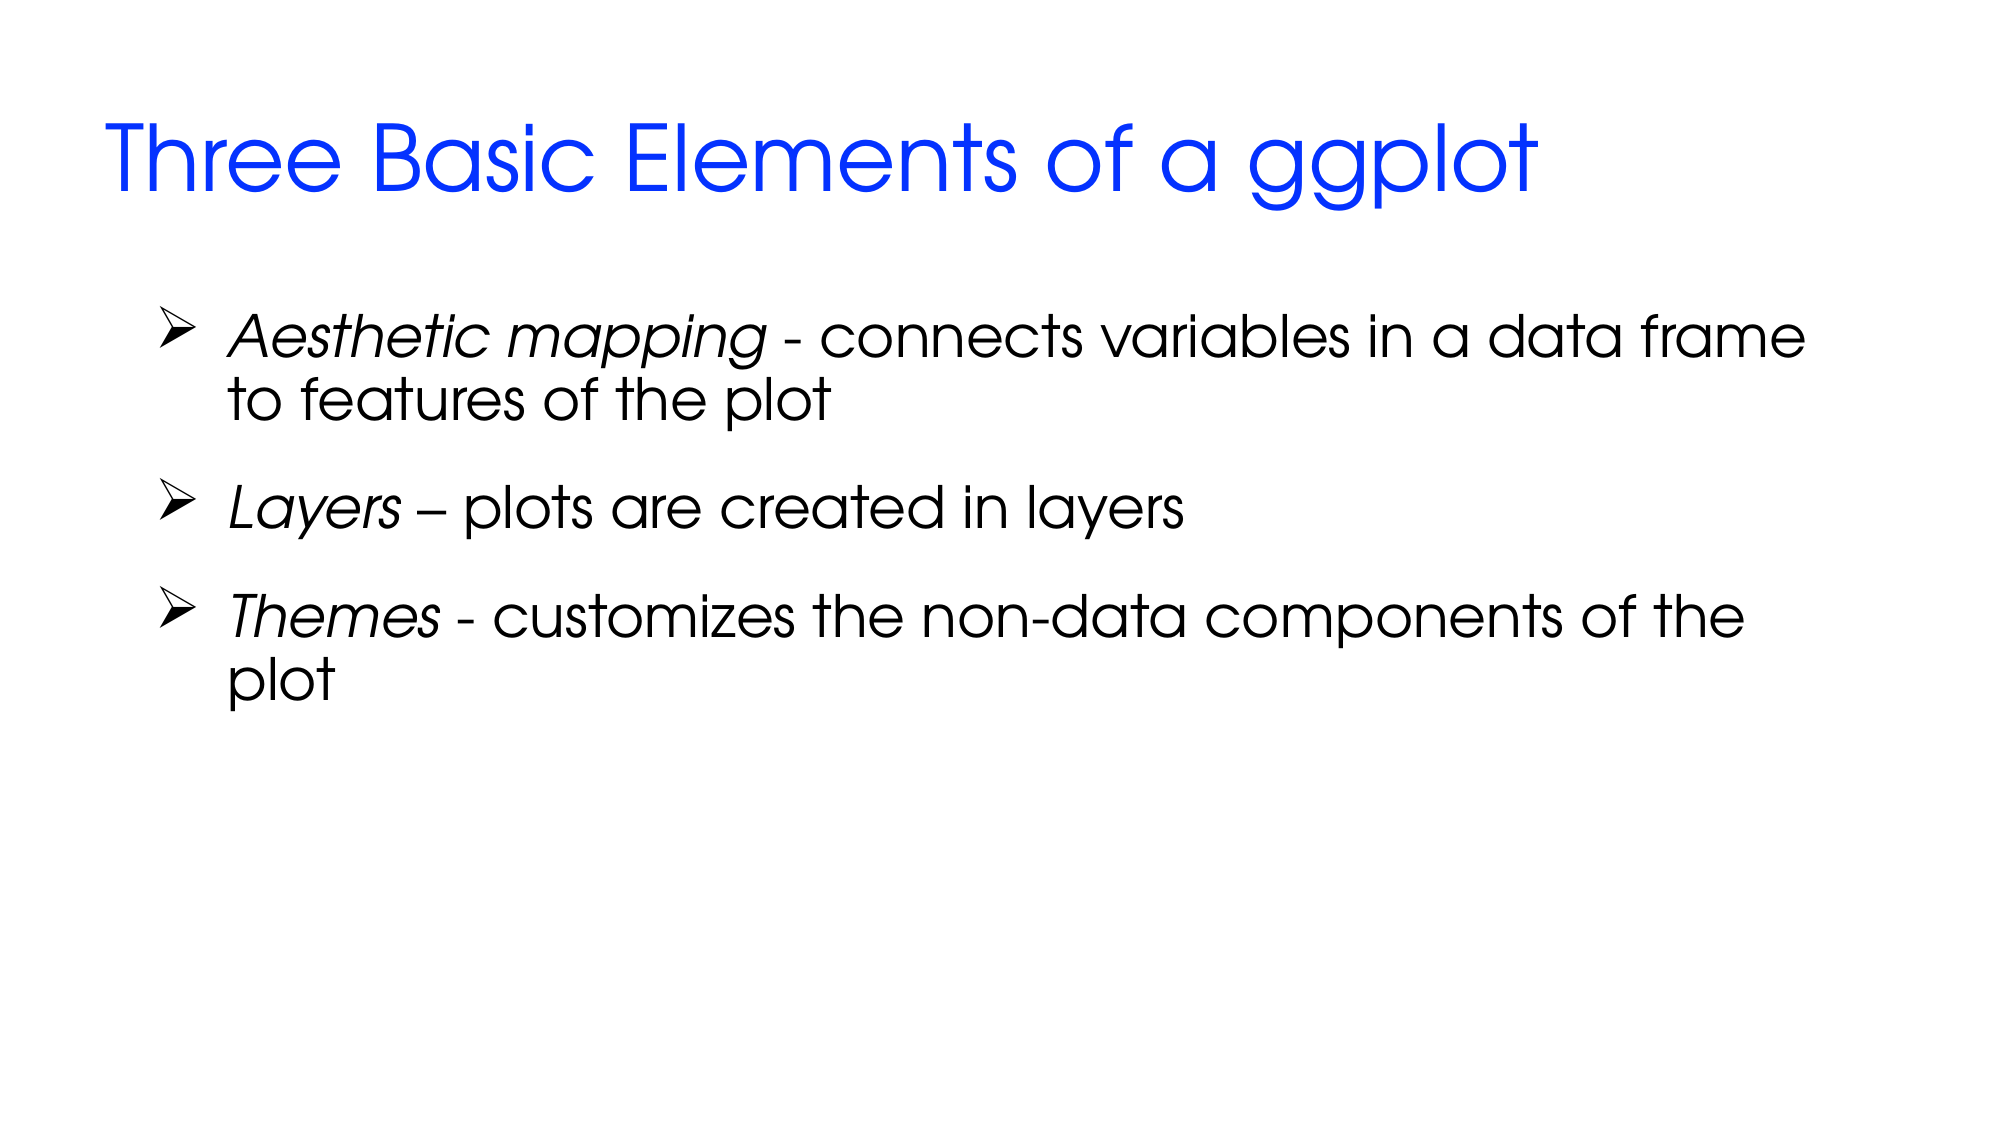

# Three Basic Elements of a ggplot
Aesthetic mapping - connects variables in a data frame to features of the plot
Layers – plots are created in layers
Themes - customizes the non-data components of the plot